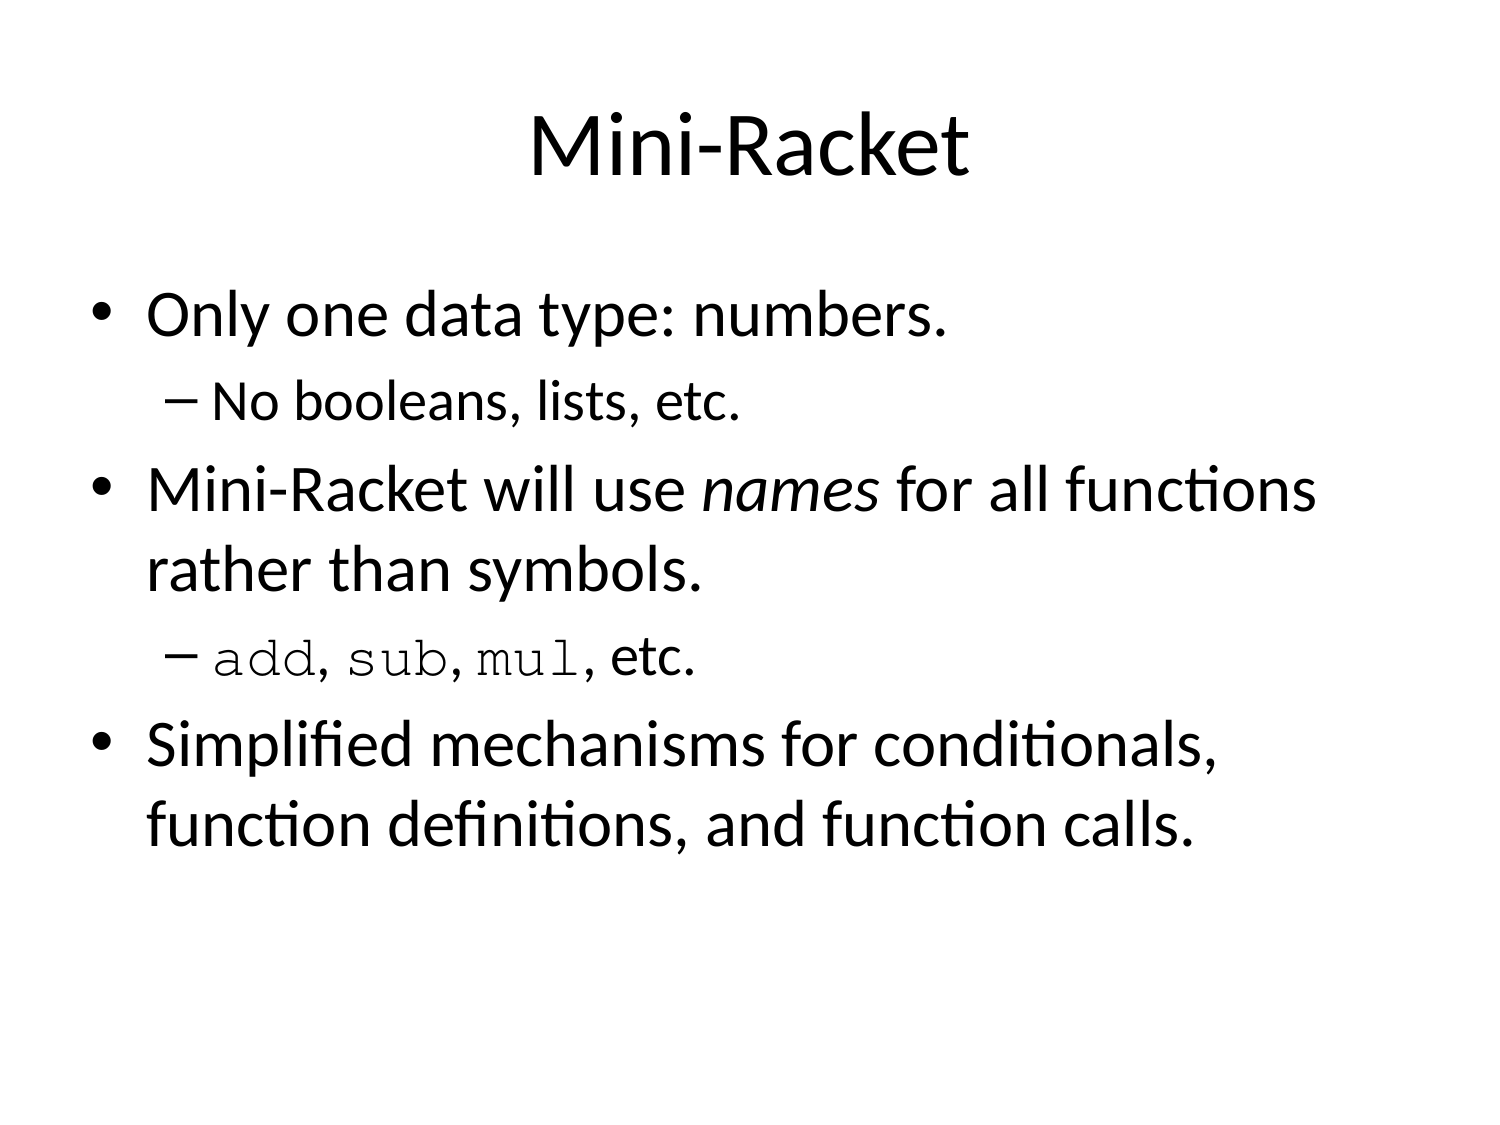

# Mini-Racket
Only one data type: numbers.
No booleans, lists, etc.
Mini-Racket will use names for all functions rather than symbols.
add, sub, mul, etc.
Simplified mechanisms for conditionals, function definitions, and function calls.